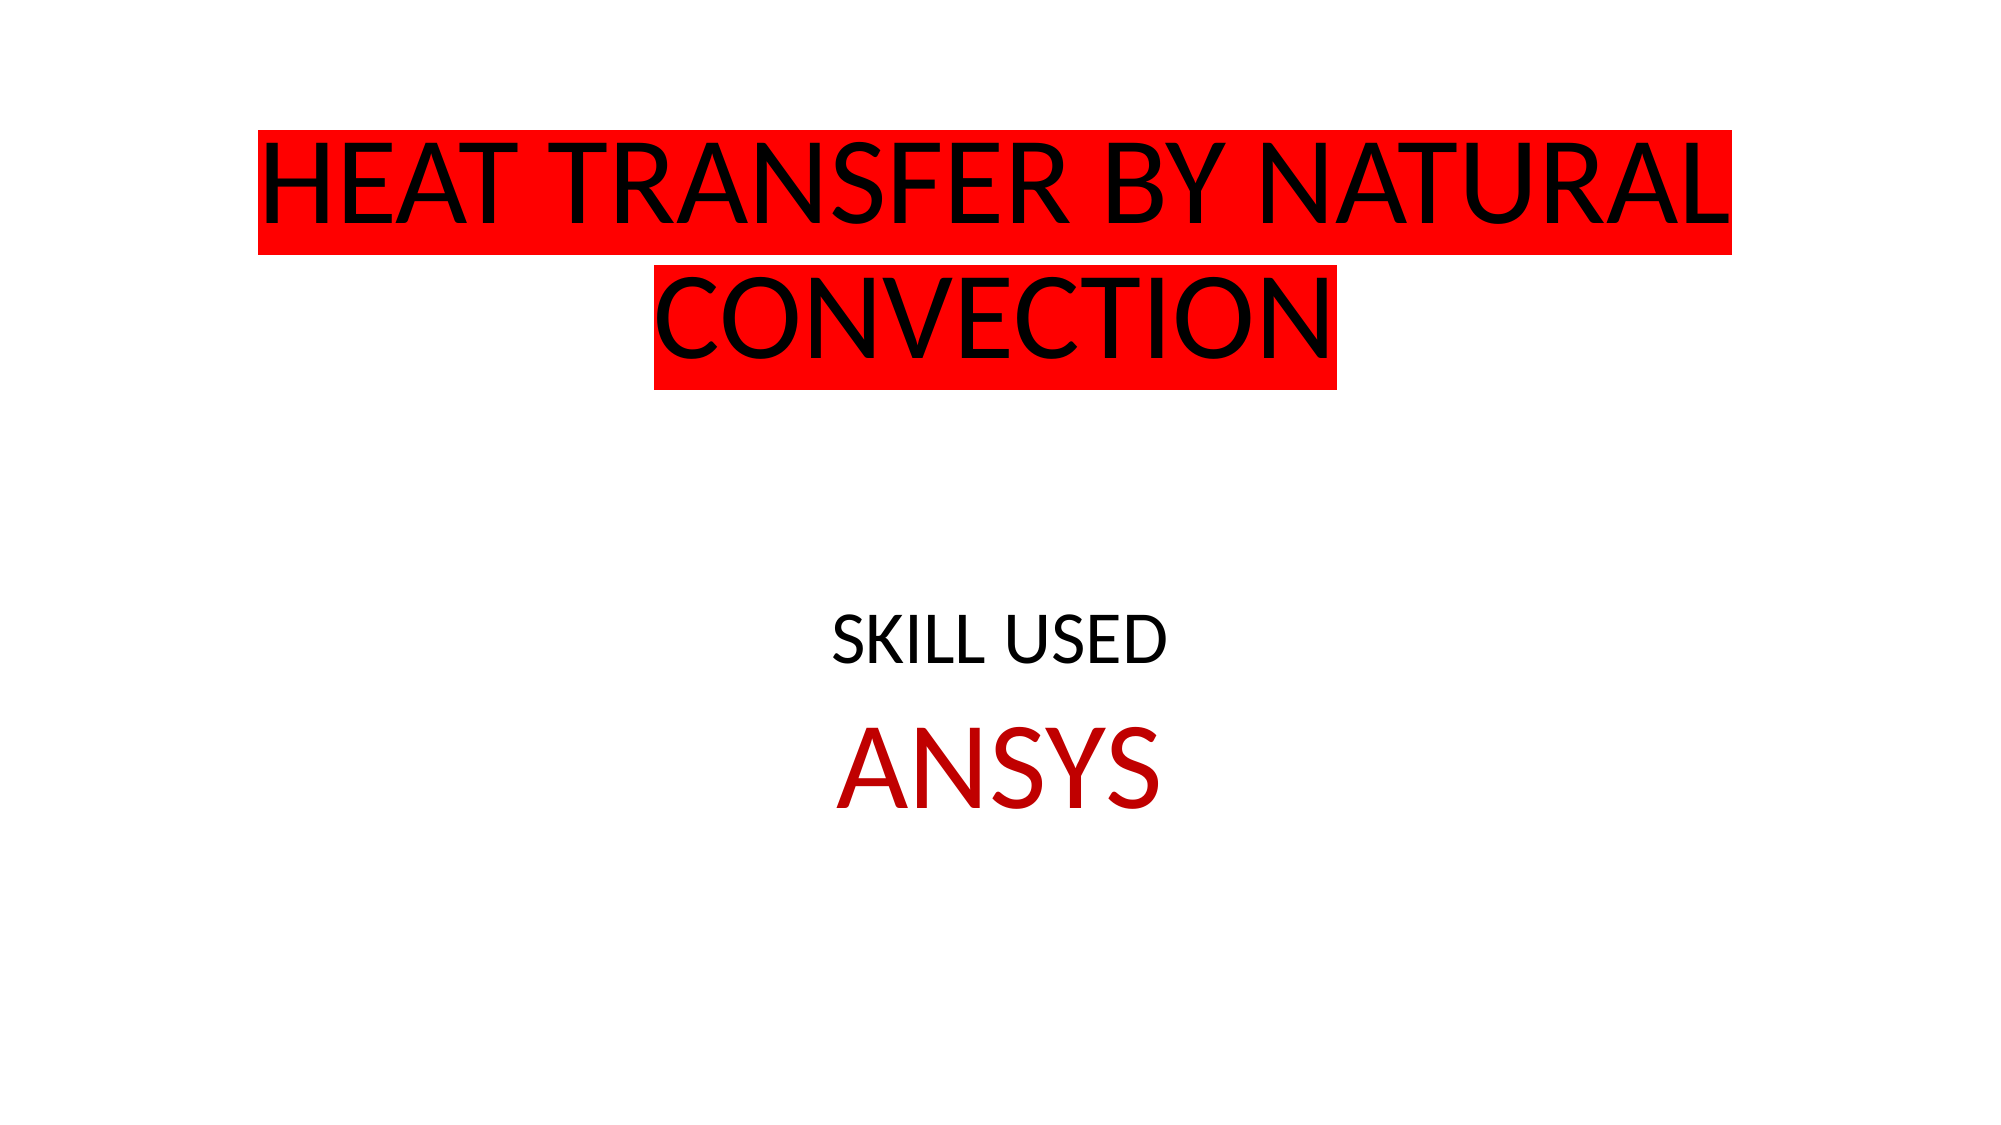

# HEAT TRANSFER BY NATURAL CONVECTION
SKILL USED
ANSYS